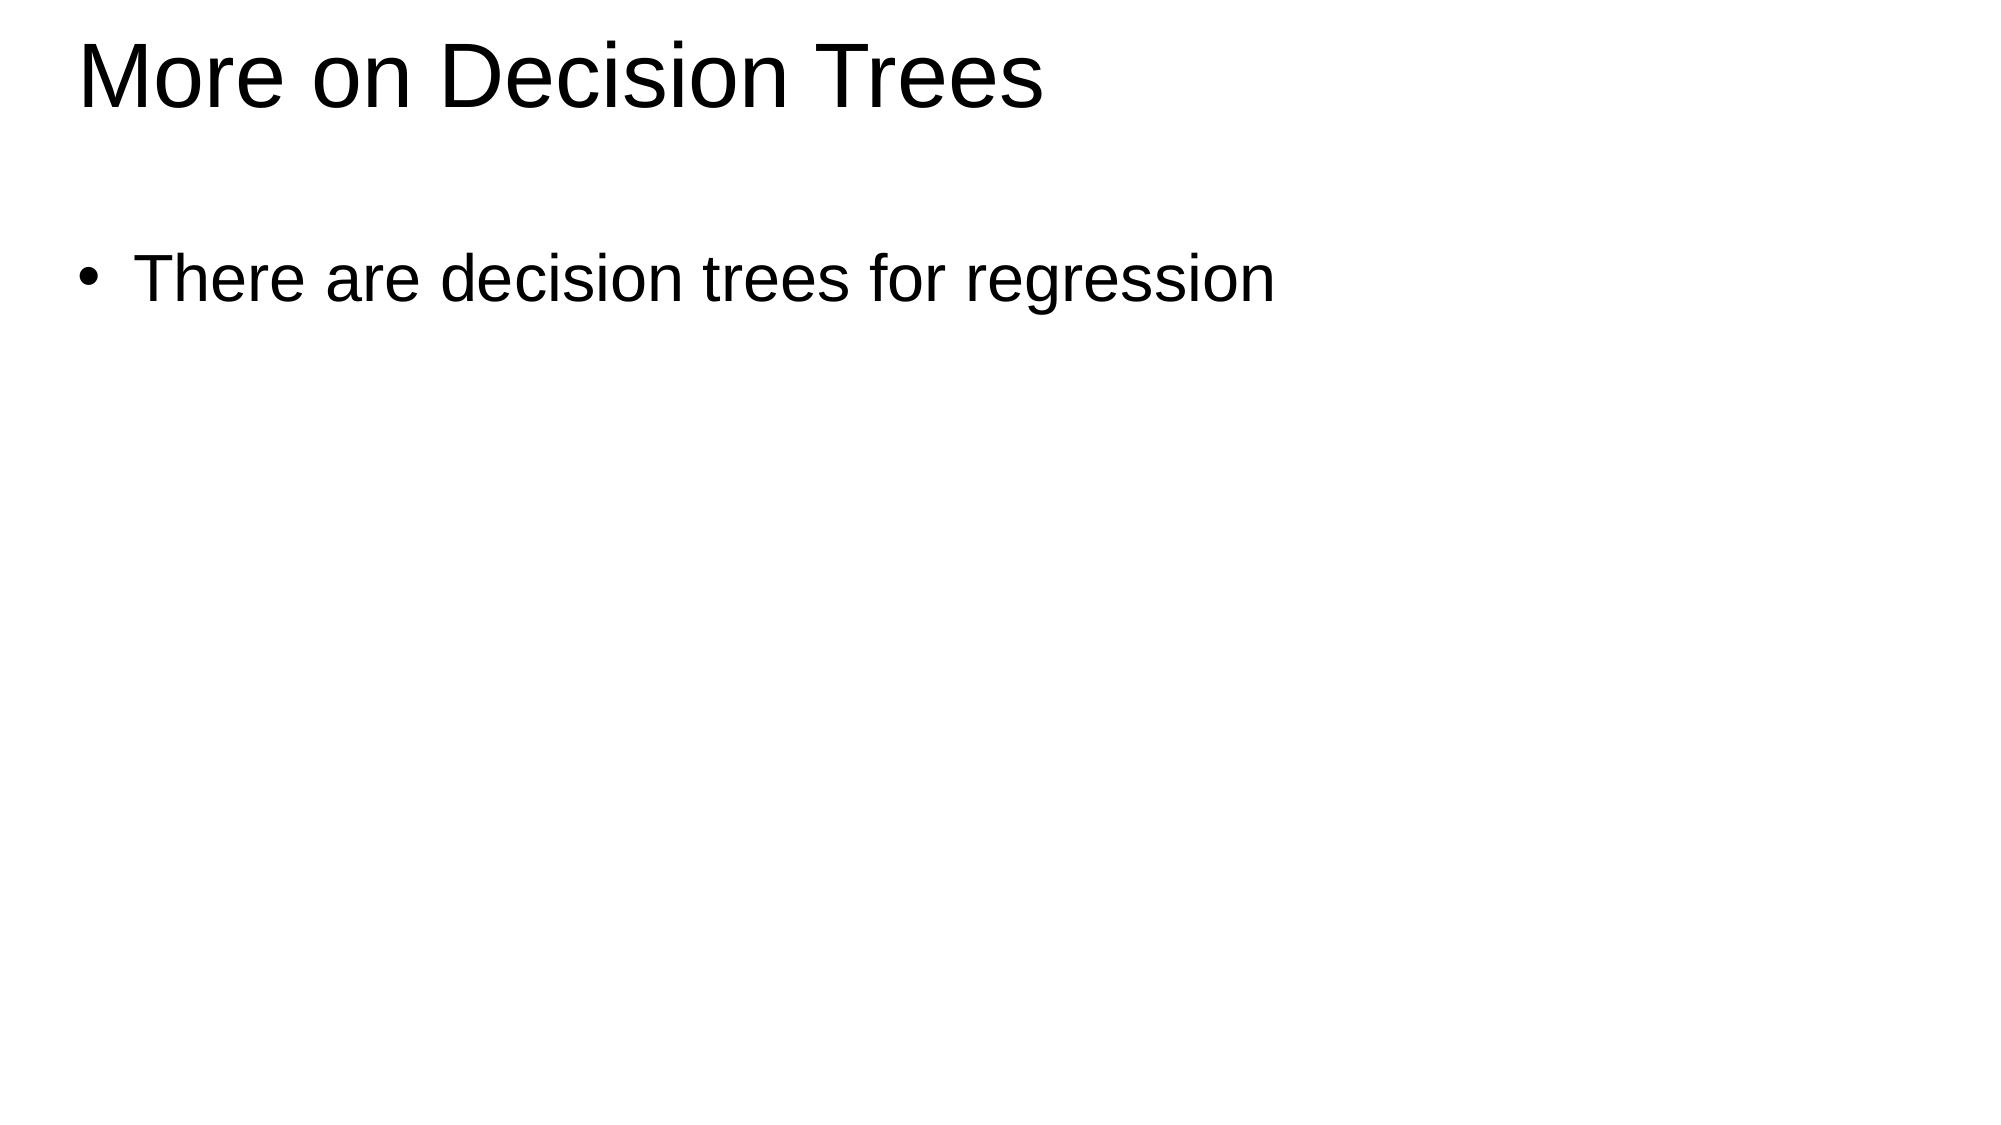

# More on Decision Trees
There are decision trees for regression